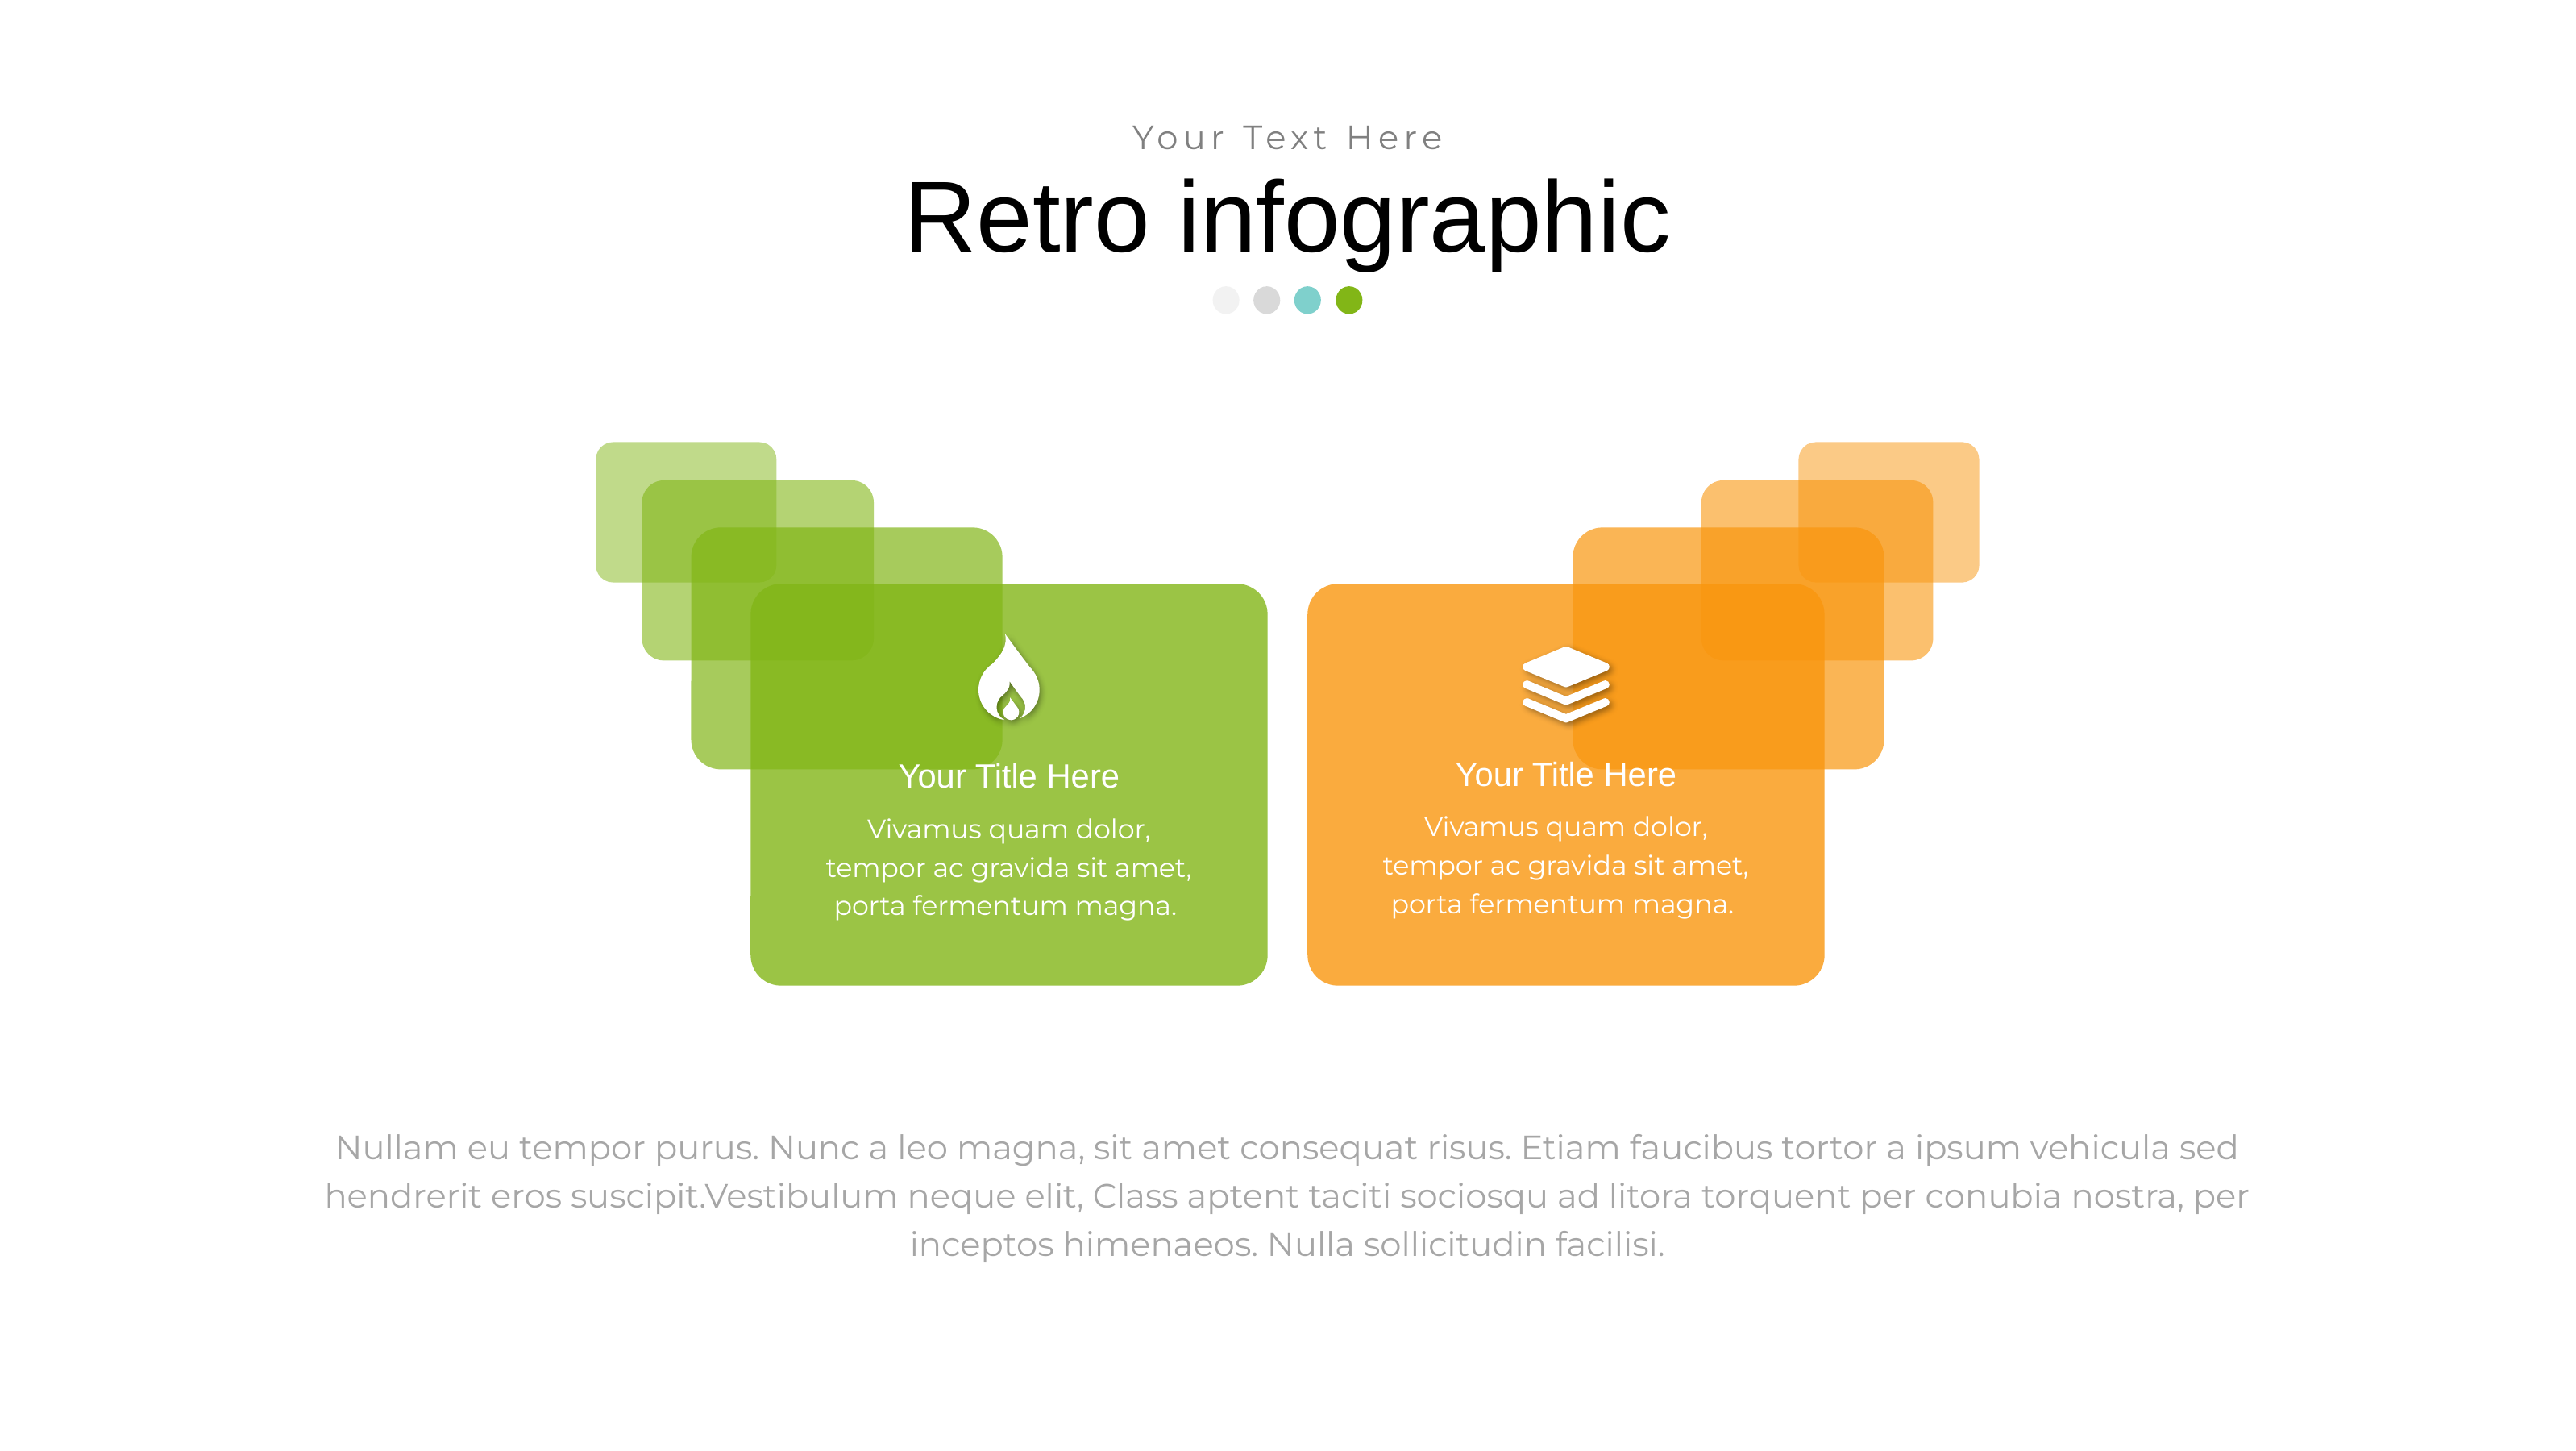

Your Text Here

Retro infographic

Your Title Here
Vivamus quam dolor, tempor ac gravida sit amet, porta fermentum magna.

Your Title Here
Vivamus quam dolor, tempor ac gravida sit amet, porta fermentum magna.
Nullam eu tempor purus. Nunc a leo magna, sit amet consequat risus. Etiam faucibus tortor a ipsum vehicula sed hendrerit eros suscipit.Vestibulum neque elit, Class aptent taciti sociosqu ad litora torquent per conubia nostra, per inceptos himenaeos. Nulla sollicitudin facilisi.